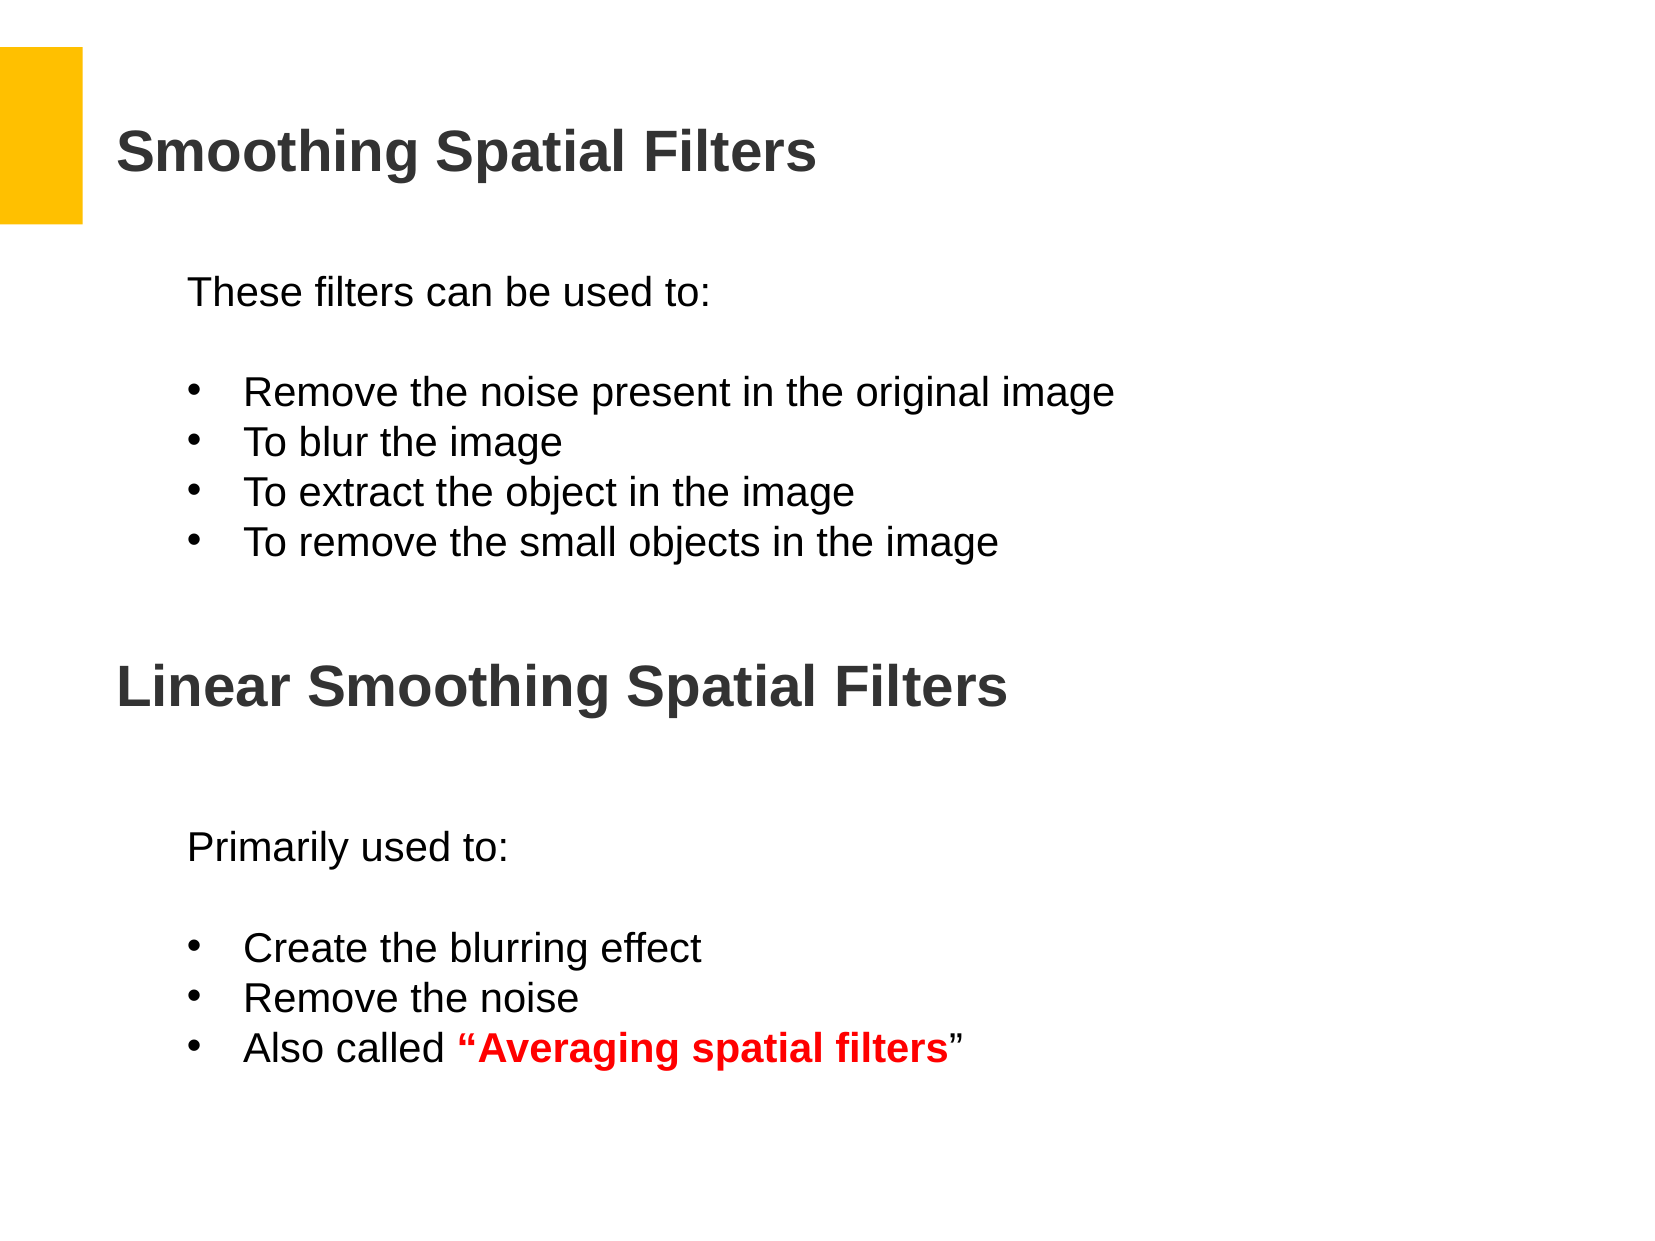

# Smoothing Spatial Filters
These filters can be used to:

Remove the noise present in the original image
To blur the image
To extract the object in the image
To remove the small objects in the image
Linear Smoothing Spatial Filters
Primarily used to:

Create the blurring effect
Remove the noise
Also called “Averaging spatial filters”